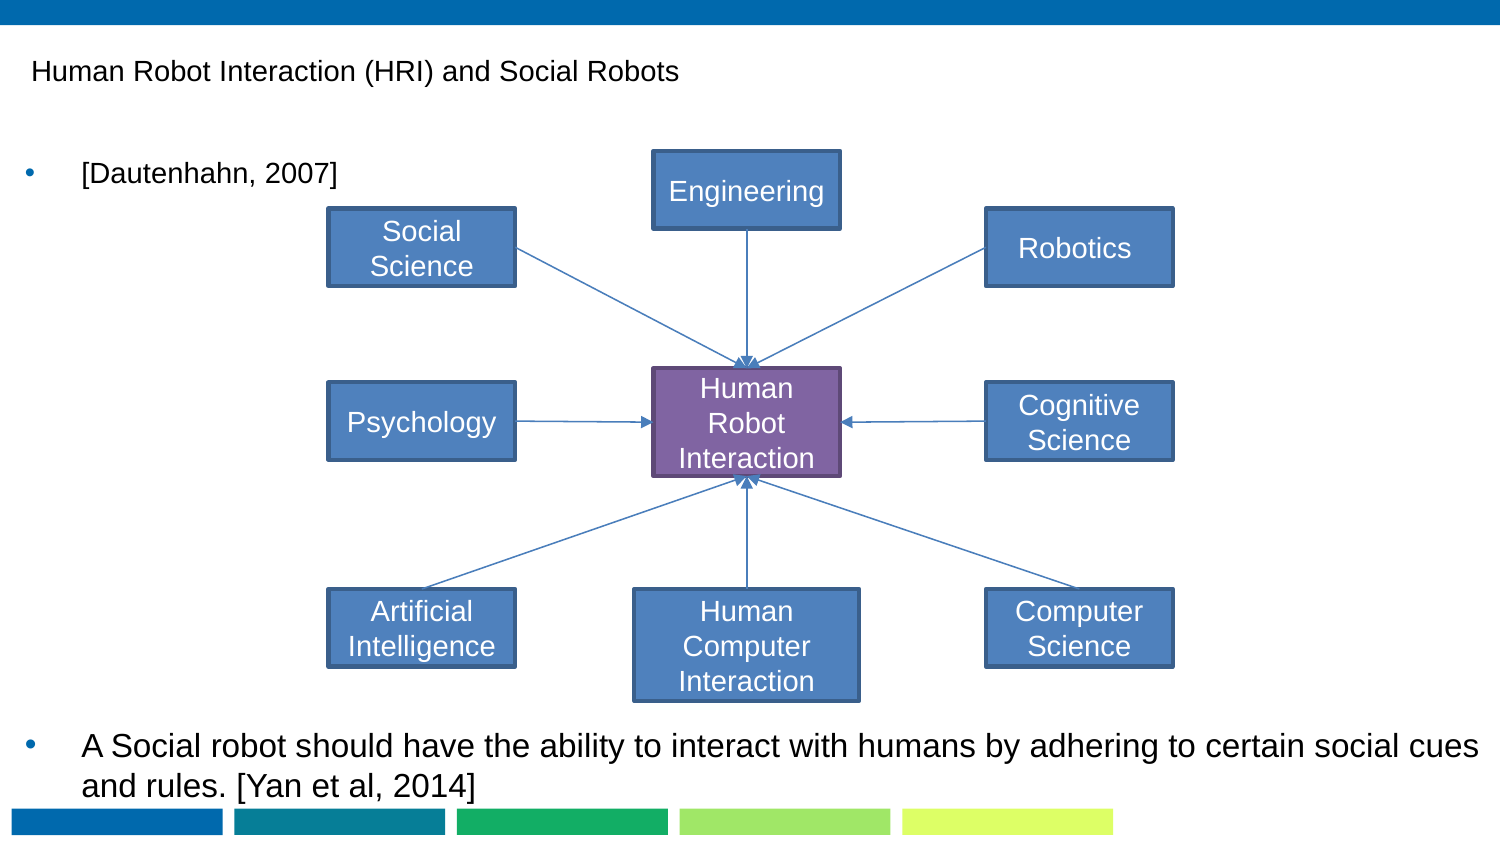

# Human Robot Interaction (HRI) and Social Robots
[Dautenhahn, 2007]

A Social robot should have the ability to interact with humans by adhering to certain social cues and rules. [Yan et al, 2014]

Engineering
Social
Science
Robotics
Human
Robot
Interaction
Psychology
Cognitive
Science
Artificial
Intelligence
Human Computer Interaction
Computer
Science